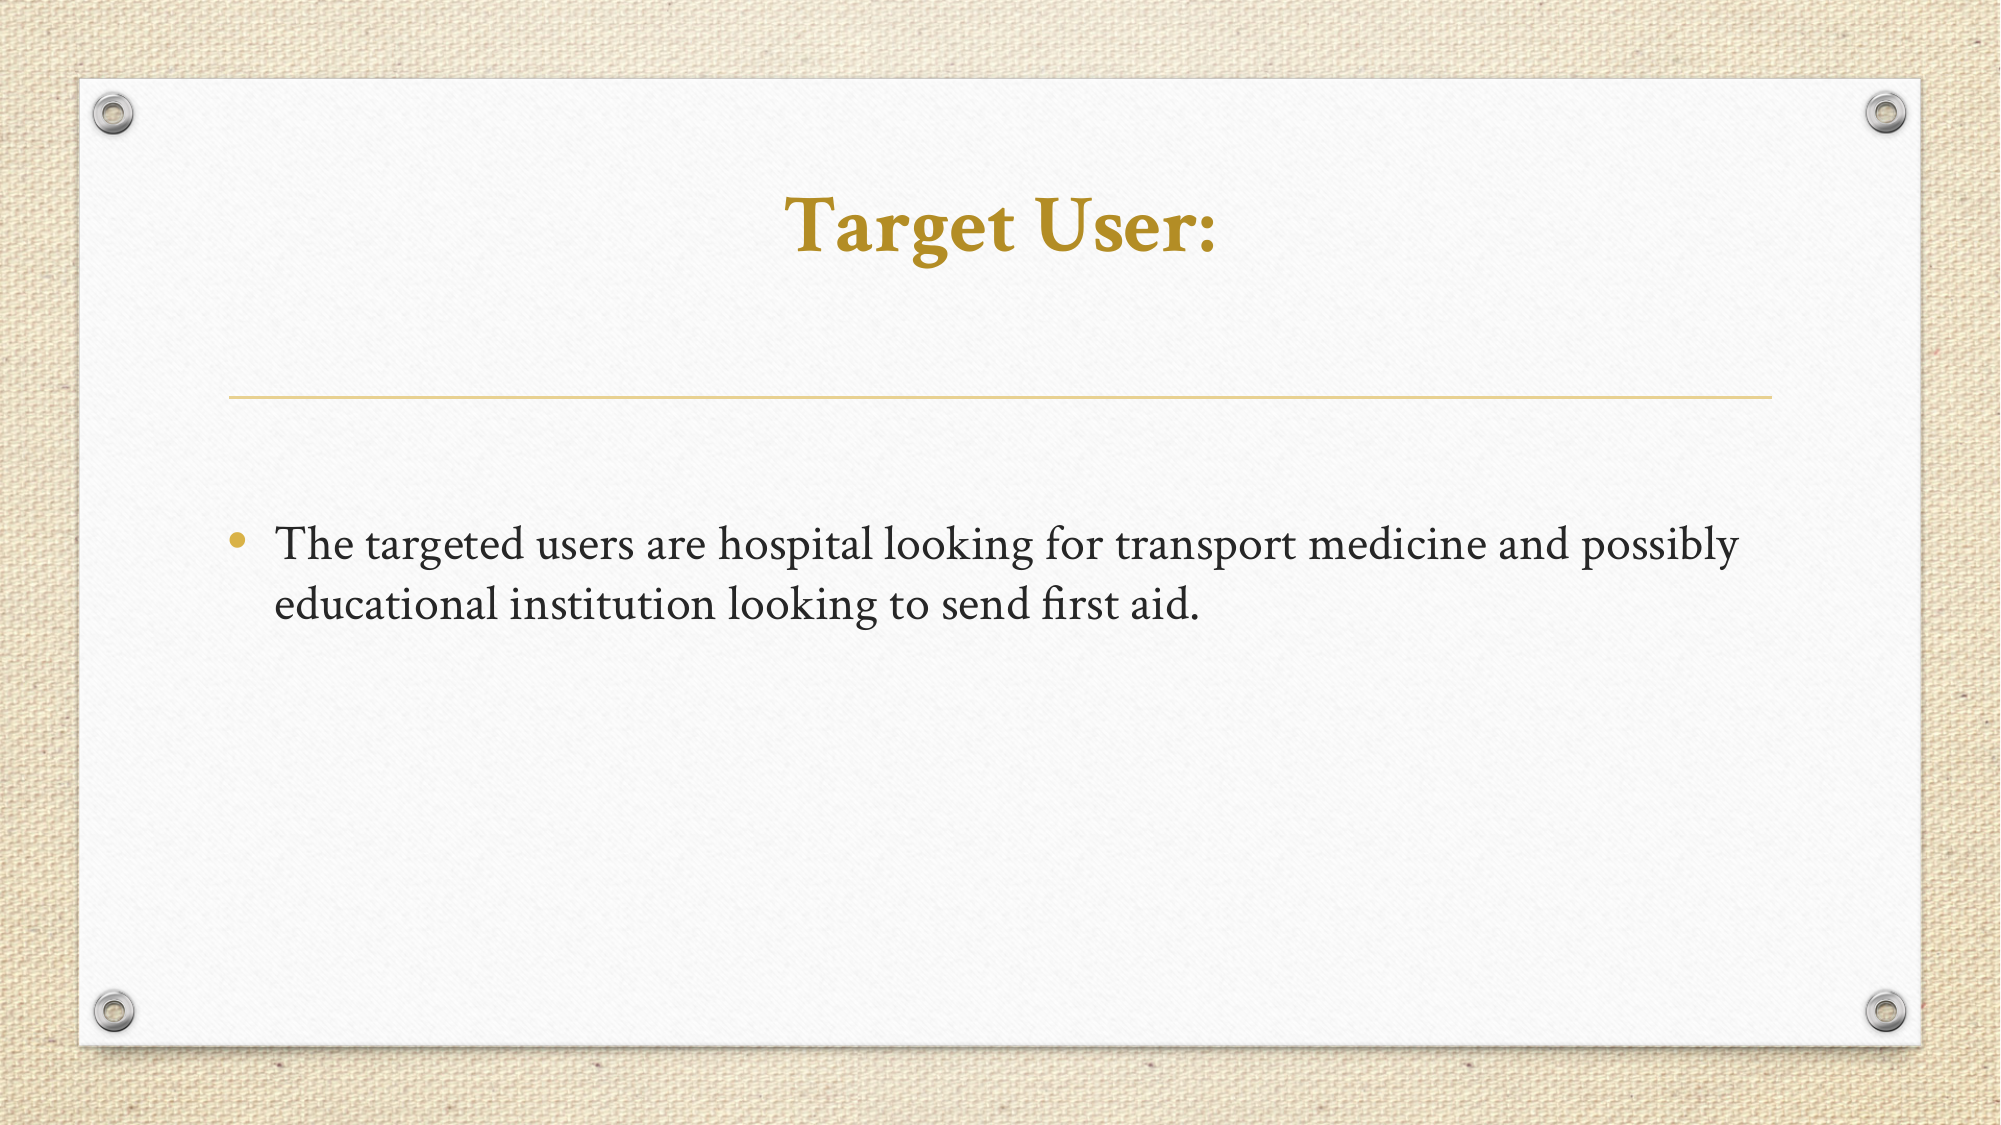

# Target User:

The targeted users are hospital looking for transport medicine and possibly educational institution looking to send first aid.